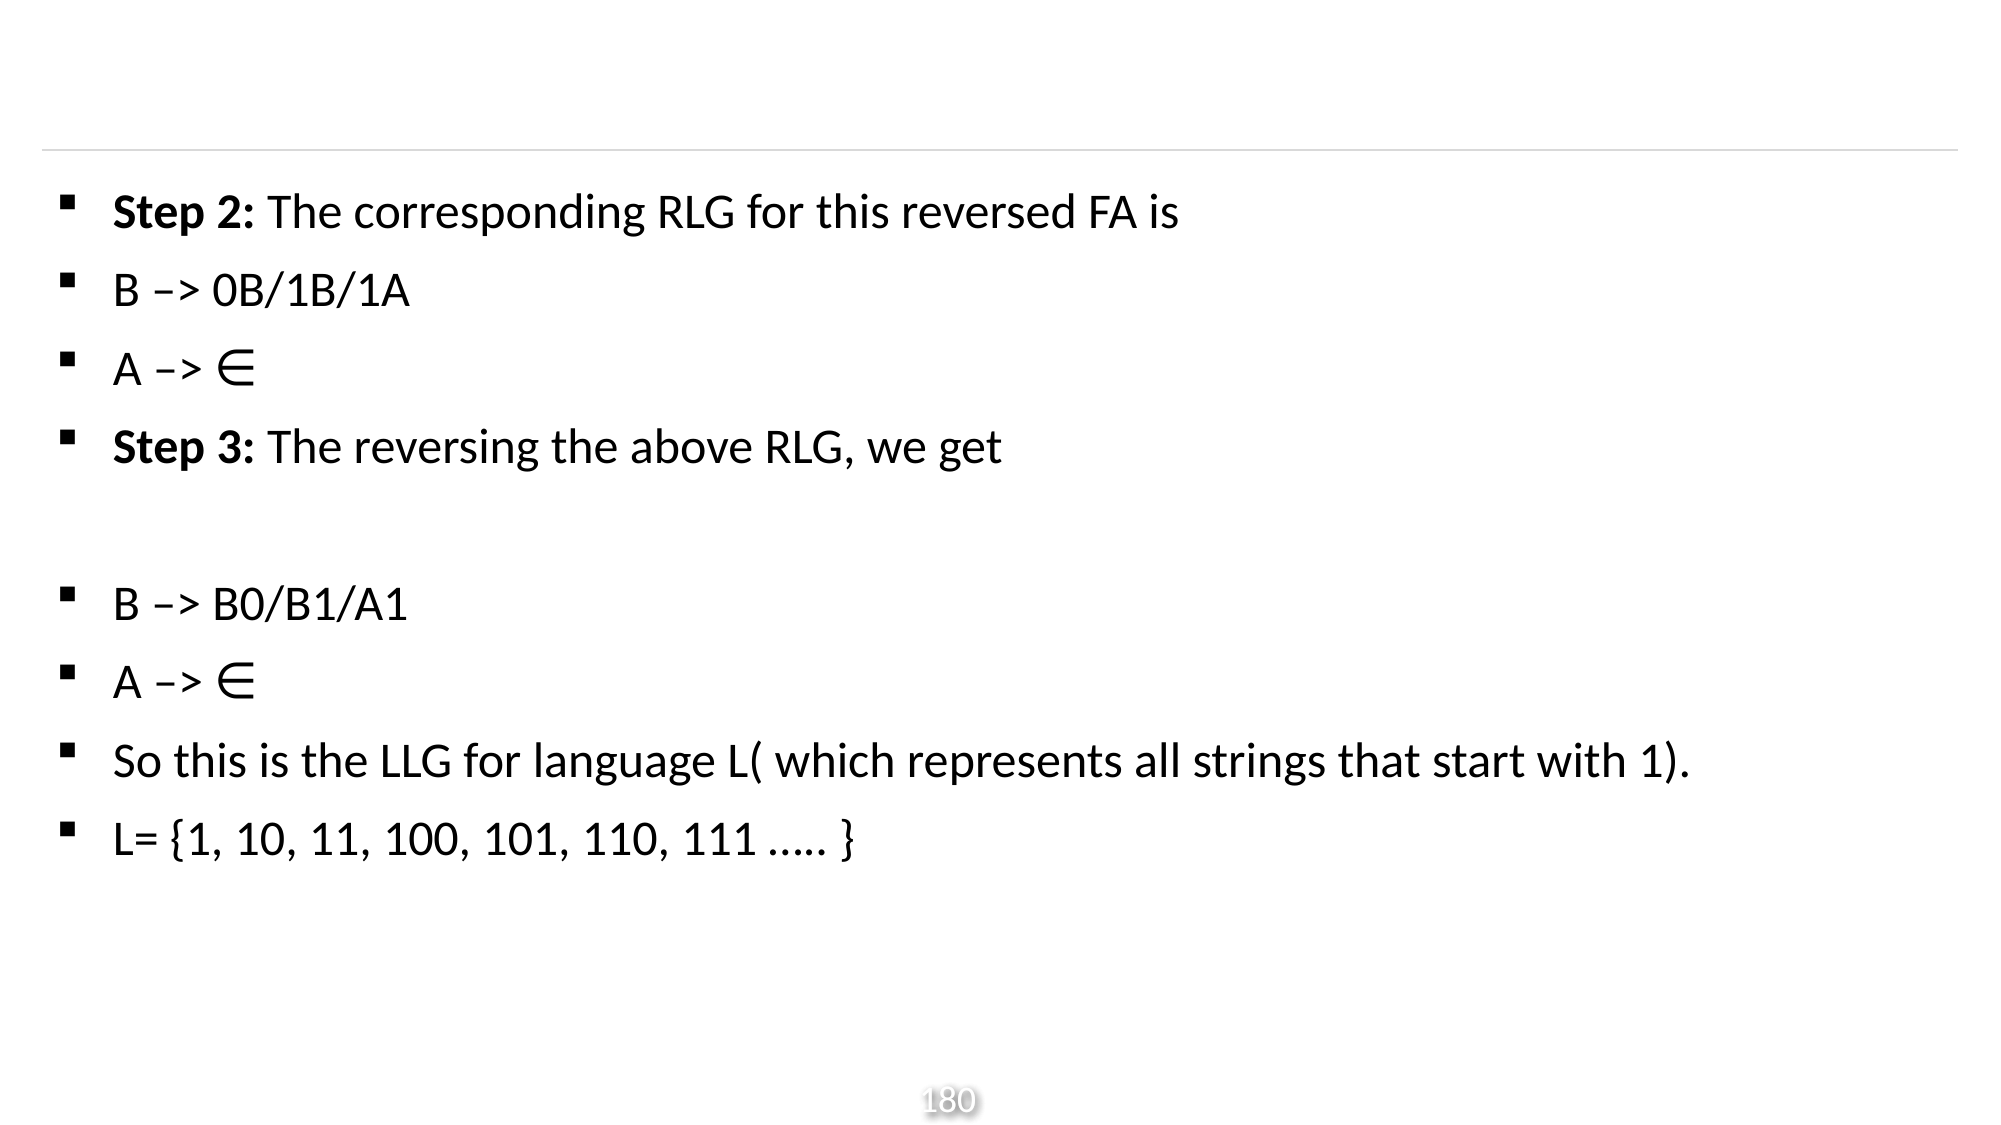

#
Step 2: The corresponding RLG for this reversed FA is
B –> 0B/1B/1A
A –> ∈
Step 3: The reversing the above RLG, we get

B –> B0/B1/A1
A –> ∈
So this is the LLG for language L( which represents all strings that start with 1).
L= {1, 10, 11, 100, 101, 110, 111 ….. }